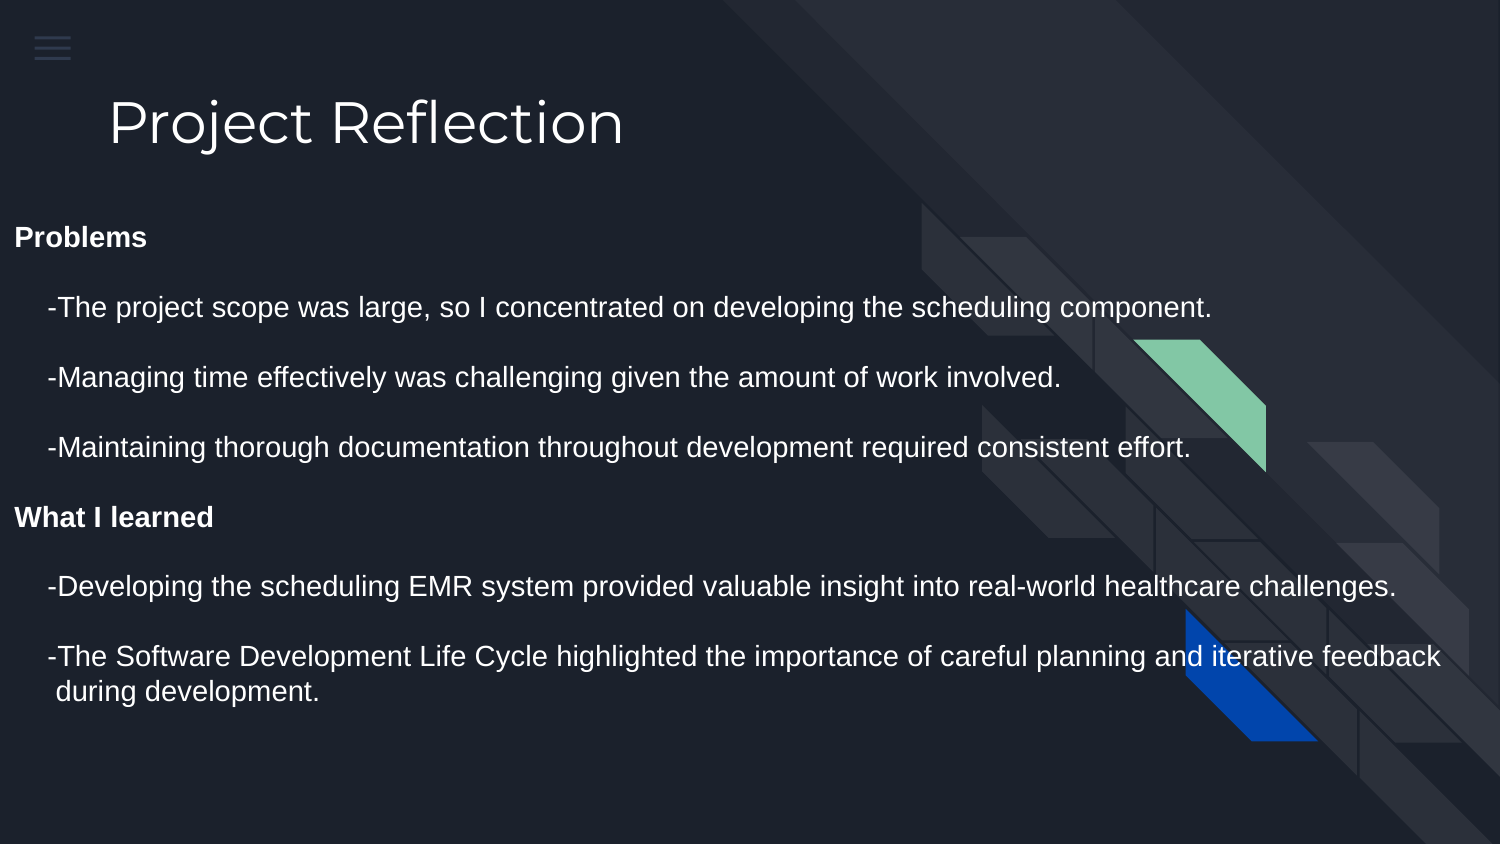

# Project Reflection
Problems

    -The project scope was large, so I concentrated on developing the scheduling component.

    -Managing time effectively was challenging given the amount of work involved.

    -Maintaining thorough documentation throughout development required consistent effort.

What I learned

    -Developing the scheduling EMR system provided valuable insight into real-world healthcare challenges.

    -The Software Development Life Cycle highlighted the importance of careful planning and iterative feedback
     during development.